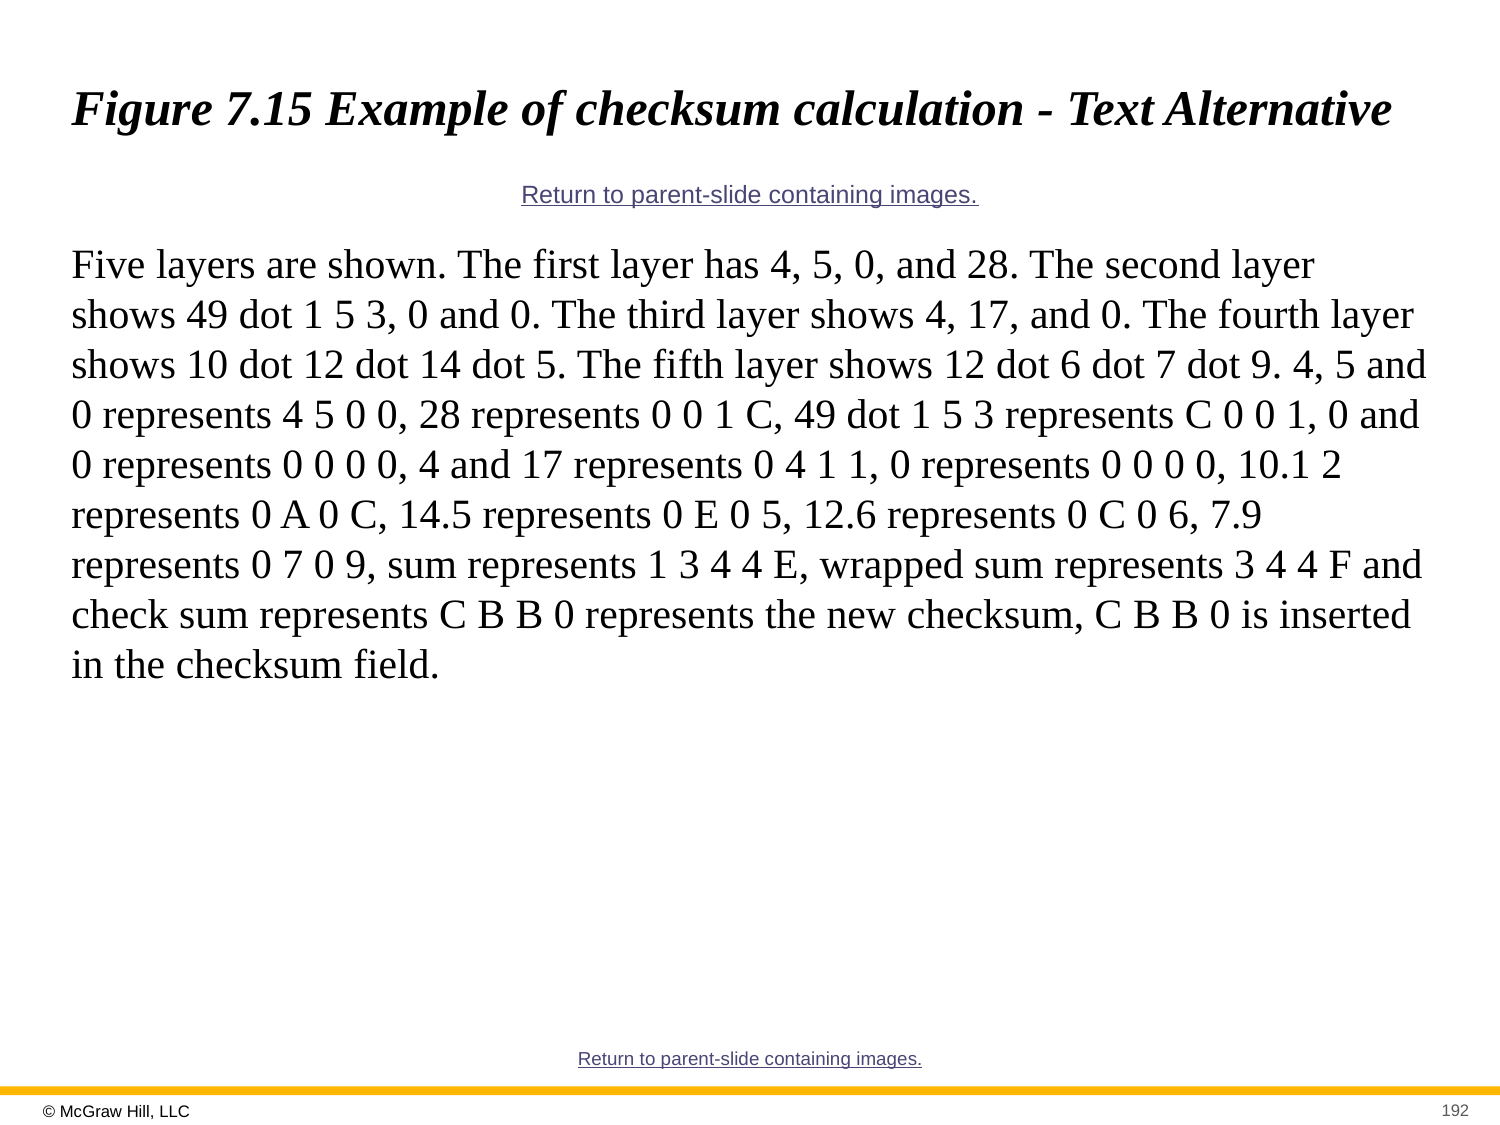

# Figure 7.15 Example of checksum calculation - Text Alternative
Return to parent-slide containing images.
Five layers are shown. The first layer has 4, 5, 0, and 28. The second layer shows 49 dot 1 5 3, 0 and 0. The third layer shows 4, 17, and 0. The fourth layer shows 10 dot 12 dot 14 dot 5. The fifth layer shows 12 dot 6 dot 7 dot 9. 4, 5 and 0 represents 4 5 0 0, 28 represents 0 0 1 C, 49 dot 1 5 3 represents C 0 0 1, 0 and 0 represents 0 0 0 0, 4 and 17 represents 0 4 1 1, 0 represents 0 0 0 0, 10.1 2 represents 0 A 0 C, 14.5 represents 0 E 0 5, 12.6 represents 0 C 0 6, 7.9 represents 0 7 0 9, sum represents 1 3 4 4 E, wrapped sum represents 3 4 4 F and check sum represents C B B 0 represents the new checksum, C B B 0 is inserted in the checksum field.
Return to parent-slide containing images.
192